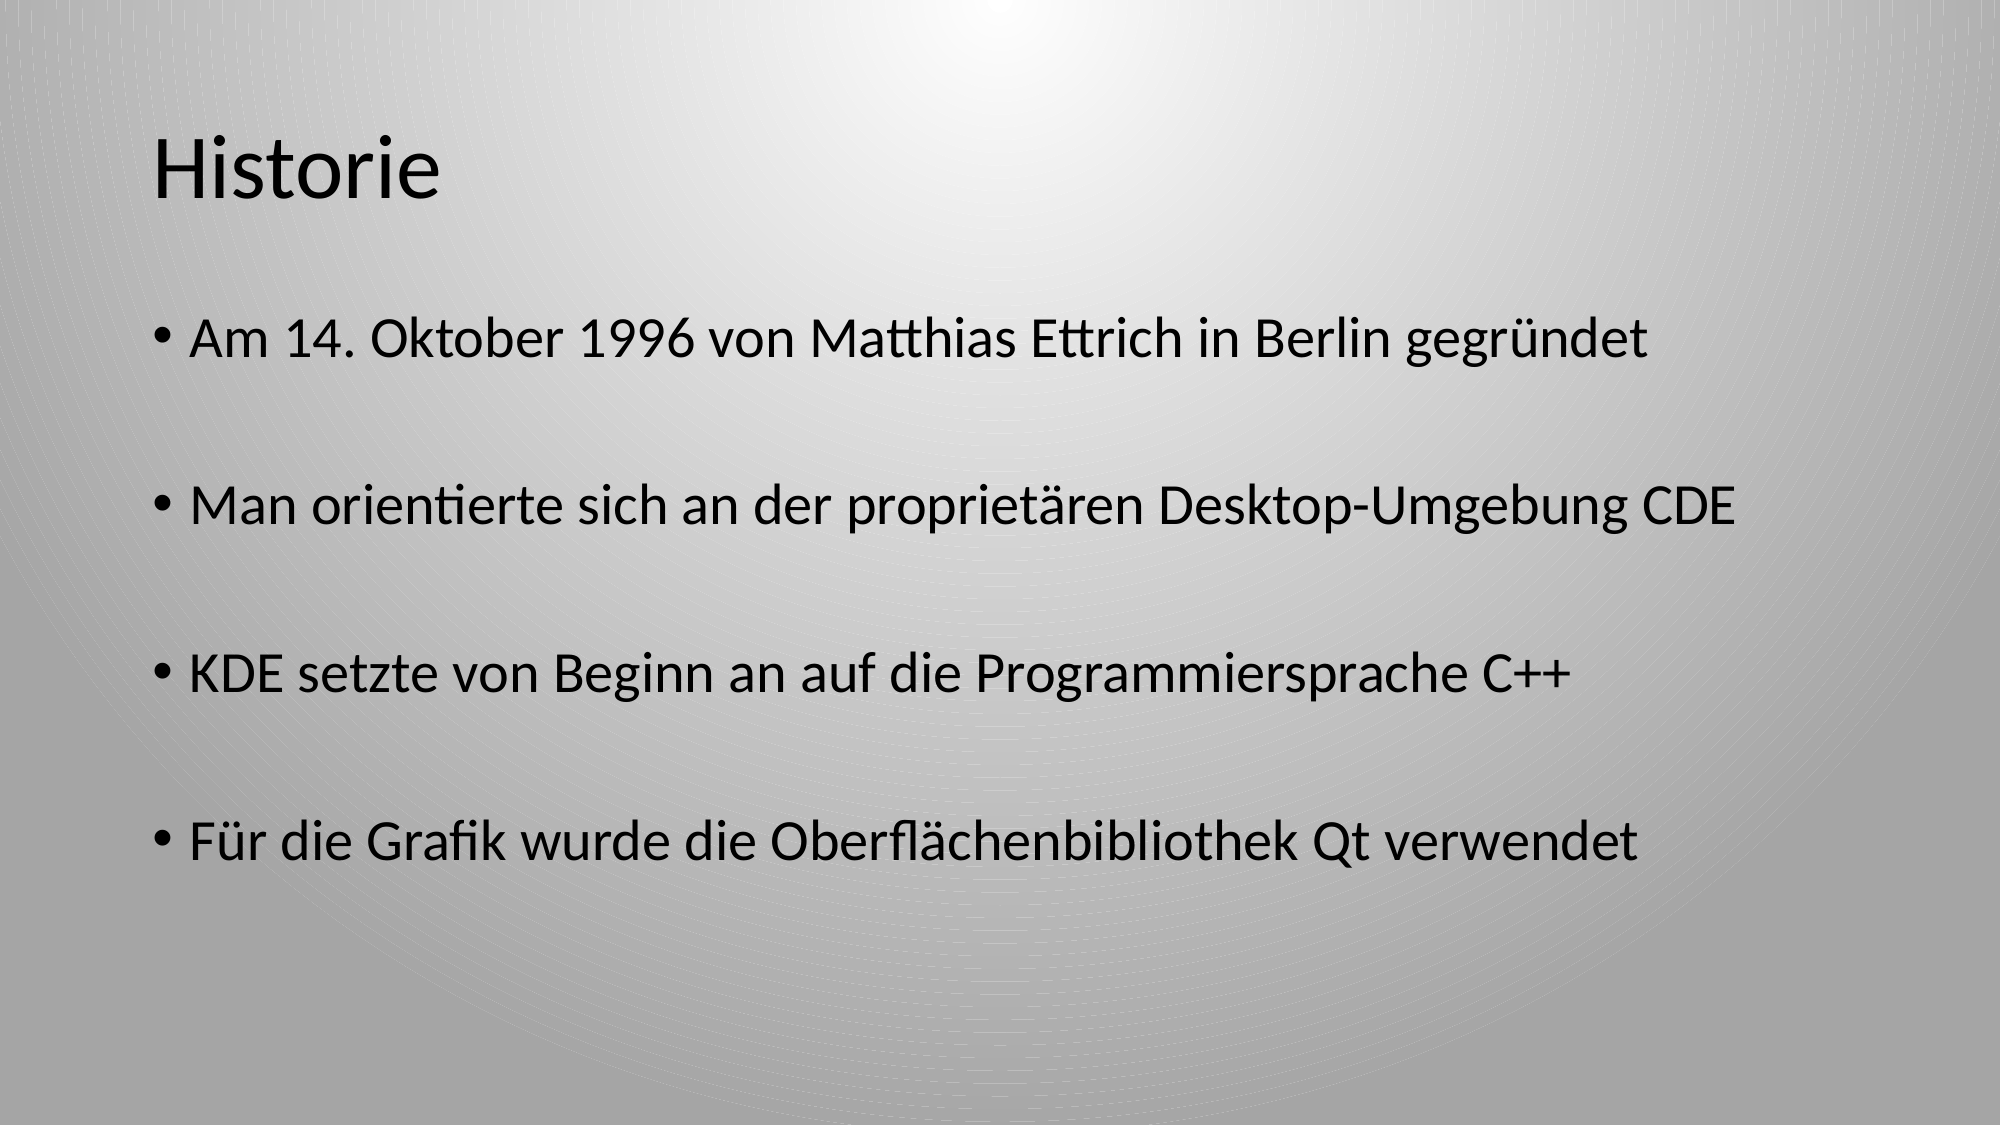

# Historie
Am 14. Oktober 1996 von Matthias Ettrich in Berlin gegründet

Man orientierte sich an der proprietären Desktop-Umgebung CDE

KDE setzte von Beginn an auf die Programmiersprache C++

Für die Grafik wurde die Oberflächenbibliothek Qt verwendet